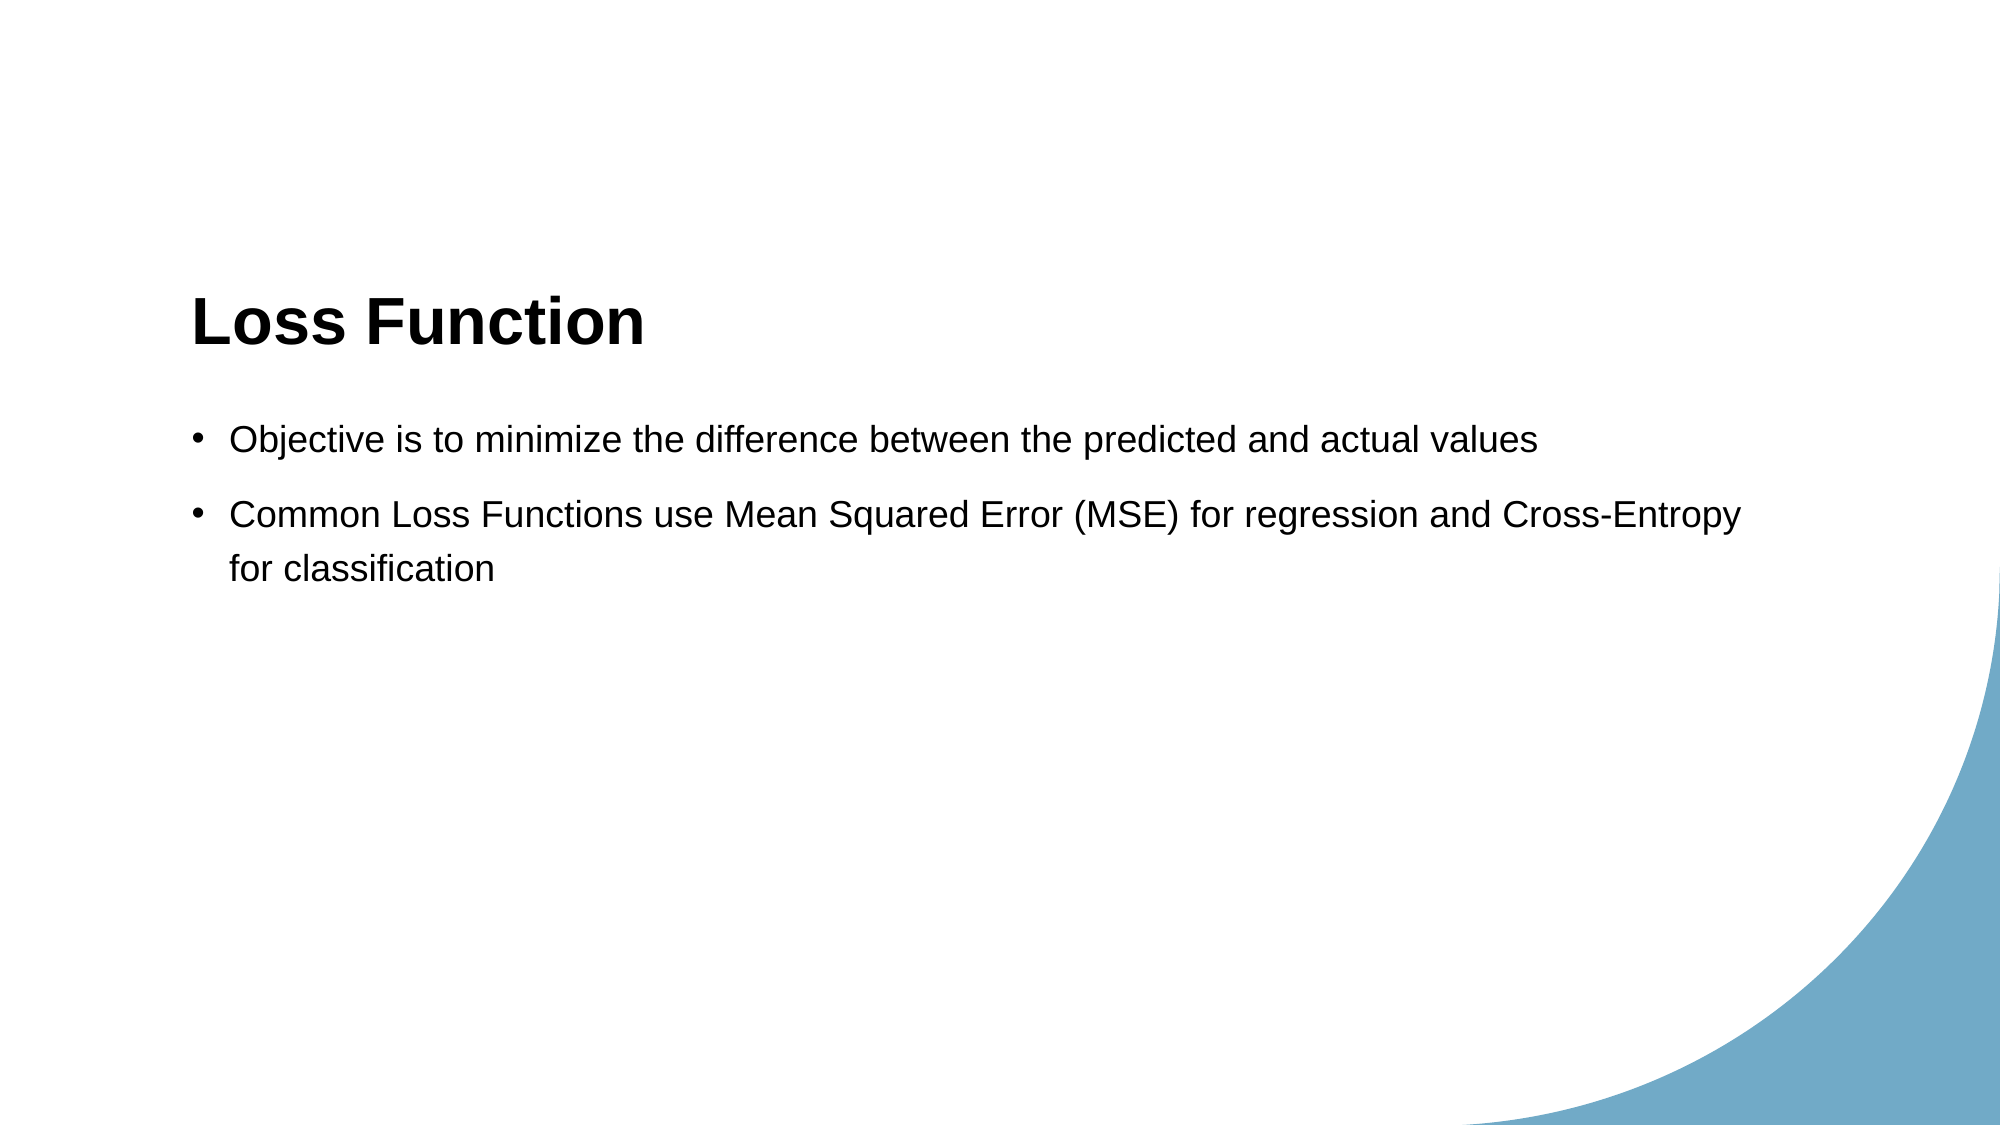

# Loss Function
Objective is to minimize the difference between the predicted and actual values
Common Loss Functions use Mean Squared Error (MSE) for regression and Cross-Entropy for classification